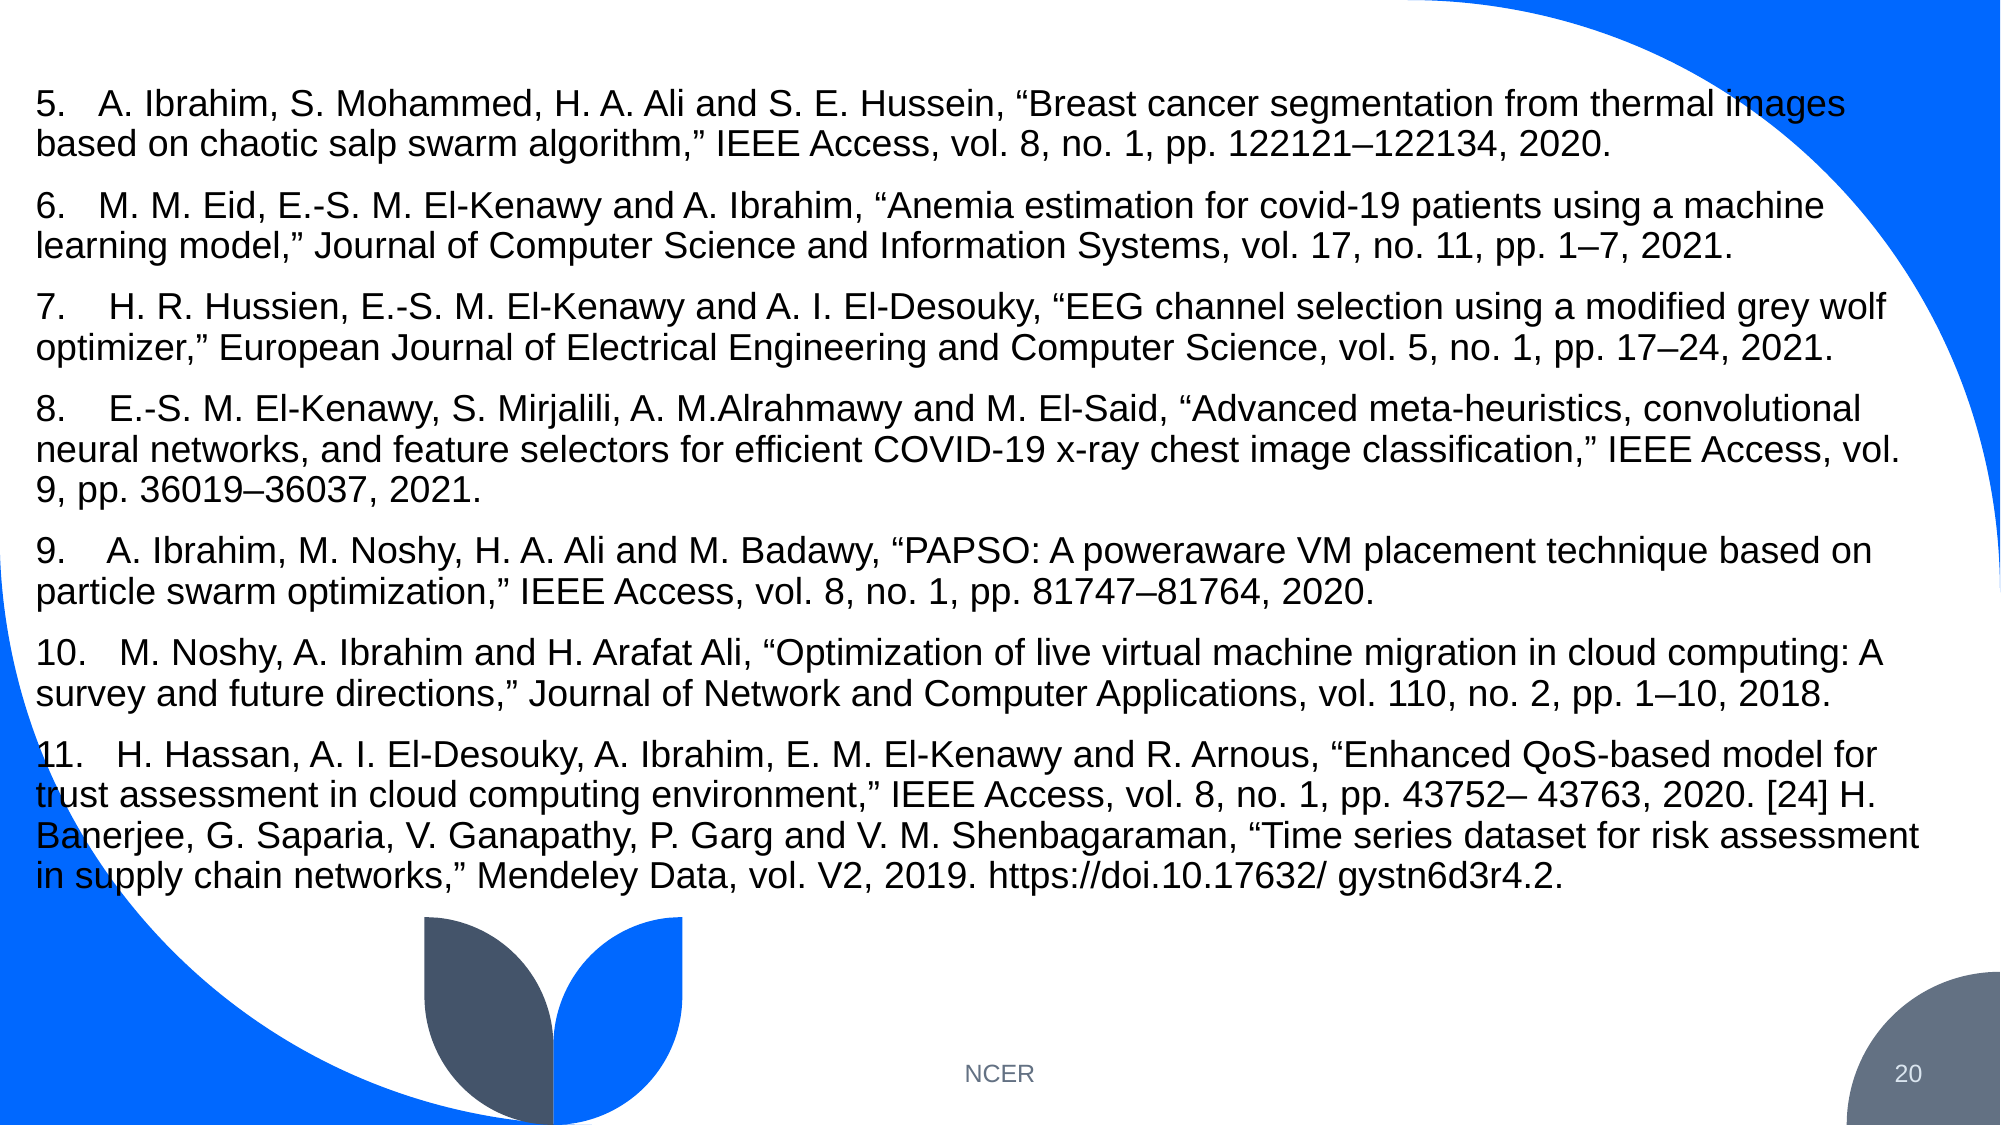

5.   A. Ibrahim, S. Mohammed, H. A. Ali and S. E. Hussein, “Breast cancer segmentation from thermal images based on chaotic salp swarm algorithm,” IEEE Access, vol. 8, no. 1, pp. 122121–122134, 2020.
6.   M. M. Eid, E.-S. M. El-Kenawy and A. Ibrahim, “Anemia estimation for covid-19 patients using a machine learning model,” Journal of Computer Science and Information Systems, vol. 17, no. 11, pp. 1–7, 2021.
7.    H. R. Hussien, E.-S. M. El-Kenawy and A. I. El-Desouky, “EEG channel selection using a modified grey wolf optimizer,” European Journal of Electrical Engineering and Computer Science, vol. 5, no. 1, pp. 17–24, 2021.
8.    E.-S. M. El-Kenawy, S. Mirjalili, A. M.Alrahmawy and M. El-Said, “Advanced meta-heuristics, convolutional neural networks, and feature selectors for efficient COVID-19 x-ray chest image classification,” IEEE Access, vol. 9, pp. 36019–36037, 2021.
9.    A. Ibrahim, M. Noshy, H. A. Ali and M. Badawy, “PAPSO: A poweraware VM placement technique based on particle swarm optimization,” IEEE Access, vol. 8, no. 1, pp. 81747–81764, 2020.
10.   M. Noshy, A. Ibrahim and H. Arafat Ali, “Optimization of live virtual machine migration in cloud computing: A survey and future directions,” Journal of Network and Computer Applications, vol. 110, no. 2, pp. 1–10, 2018.
11.   H. Hassan, A. I. El-Desouky, A. Ibrahim, E. M. El-Kenawy and R. Arnous, “Enhanced QoS-based model for trust assessment in cloud computing environment,” IEEE Access, vol. 8, no. 1, pp. 43752– 43763, 2020. [24] H. Banerjee, G. Saparia, V. Ganapathy, P. Garg and V. M. Shenbagaraman, “Time series dataset for risk assessment in supply chain networks,” Mendeley Data, vol. V2, 2019. https://doi.10.17632/ gystn6d3r4.2.

NCER
20